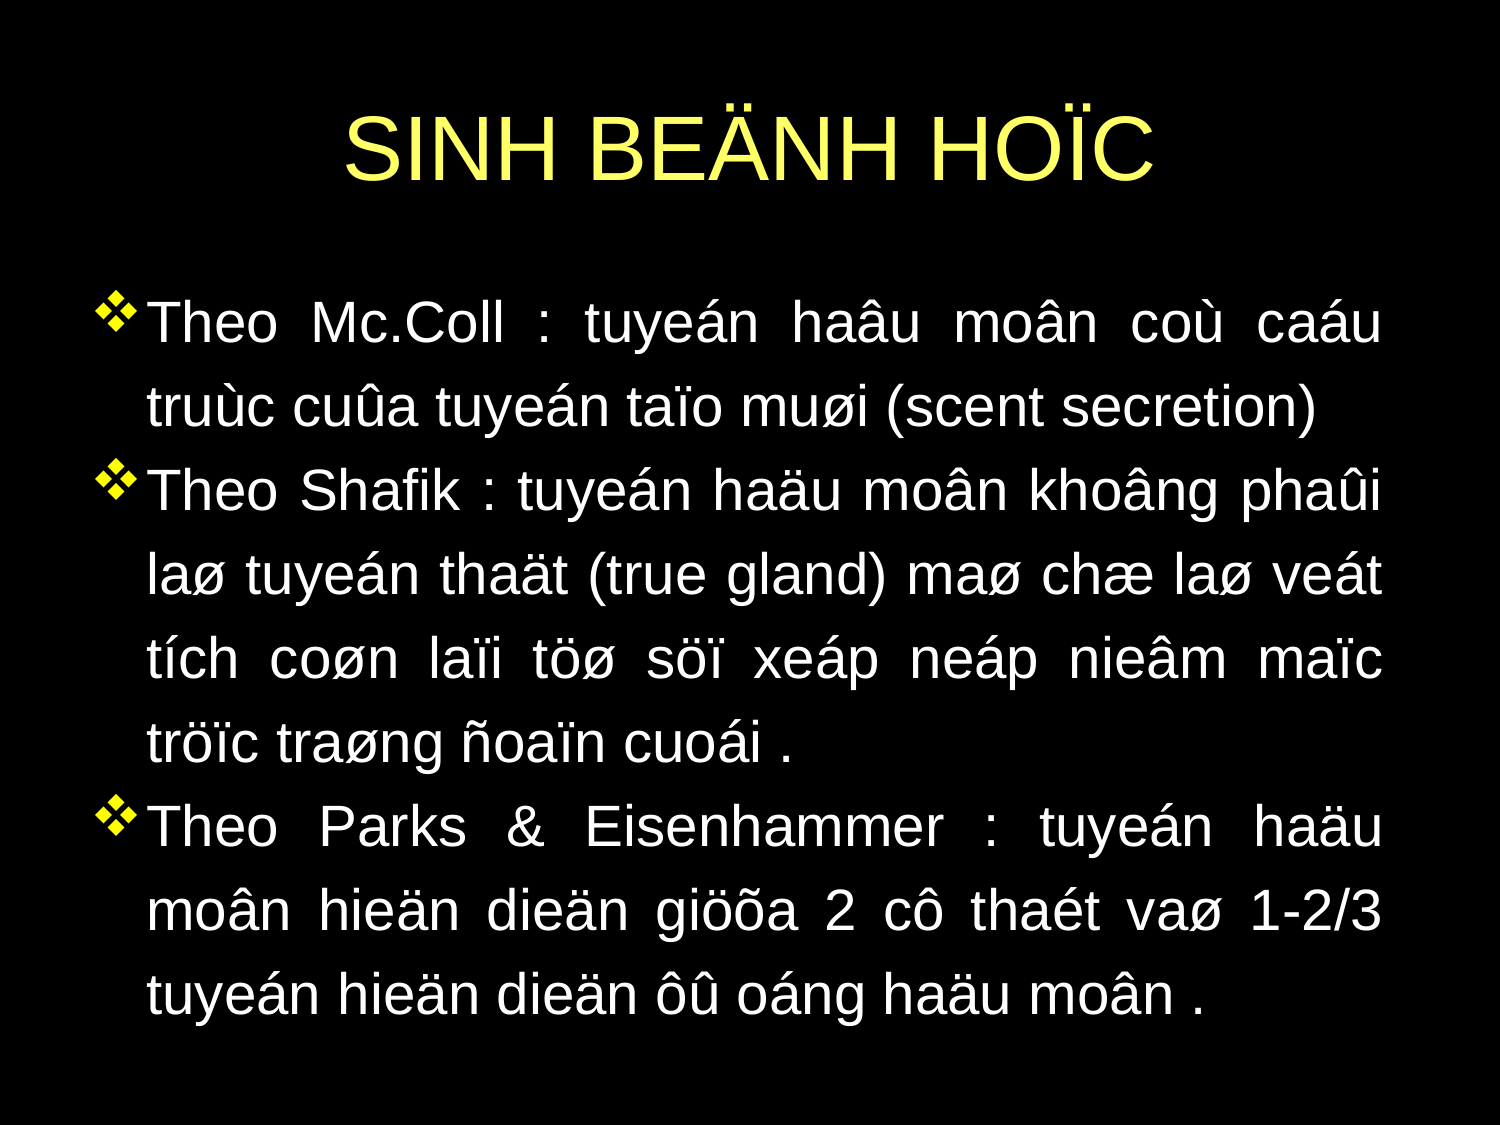

# SINH BEÄNH HOÏC
Theo Mc.Coll : tuyeán haâu moân coù caáu truùc cuûa tuyeán taïo muøi (scent secretion)
Theo Shafik : tuyeán haäu moân khoâng phaûi laø tuyeán thaät (true gland) maø chæ laø veát tích coøn laïi töø söï xeáp neáp nieâm maïc tröïc traøng ñoaïn cuoái .
Theo Parks & Eisenhammer : tuyeán haäu moân hieän dieän giöõa 2 cô thaét vaø 1-2/3 tuyeán hieän dieän ôû oáng haäu moân .